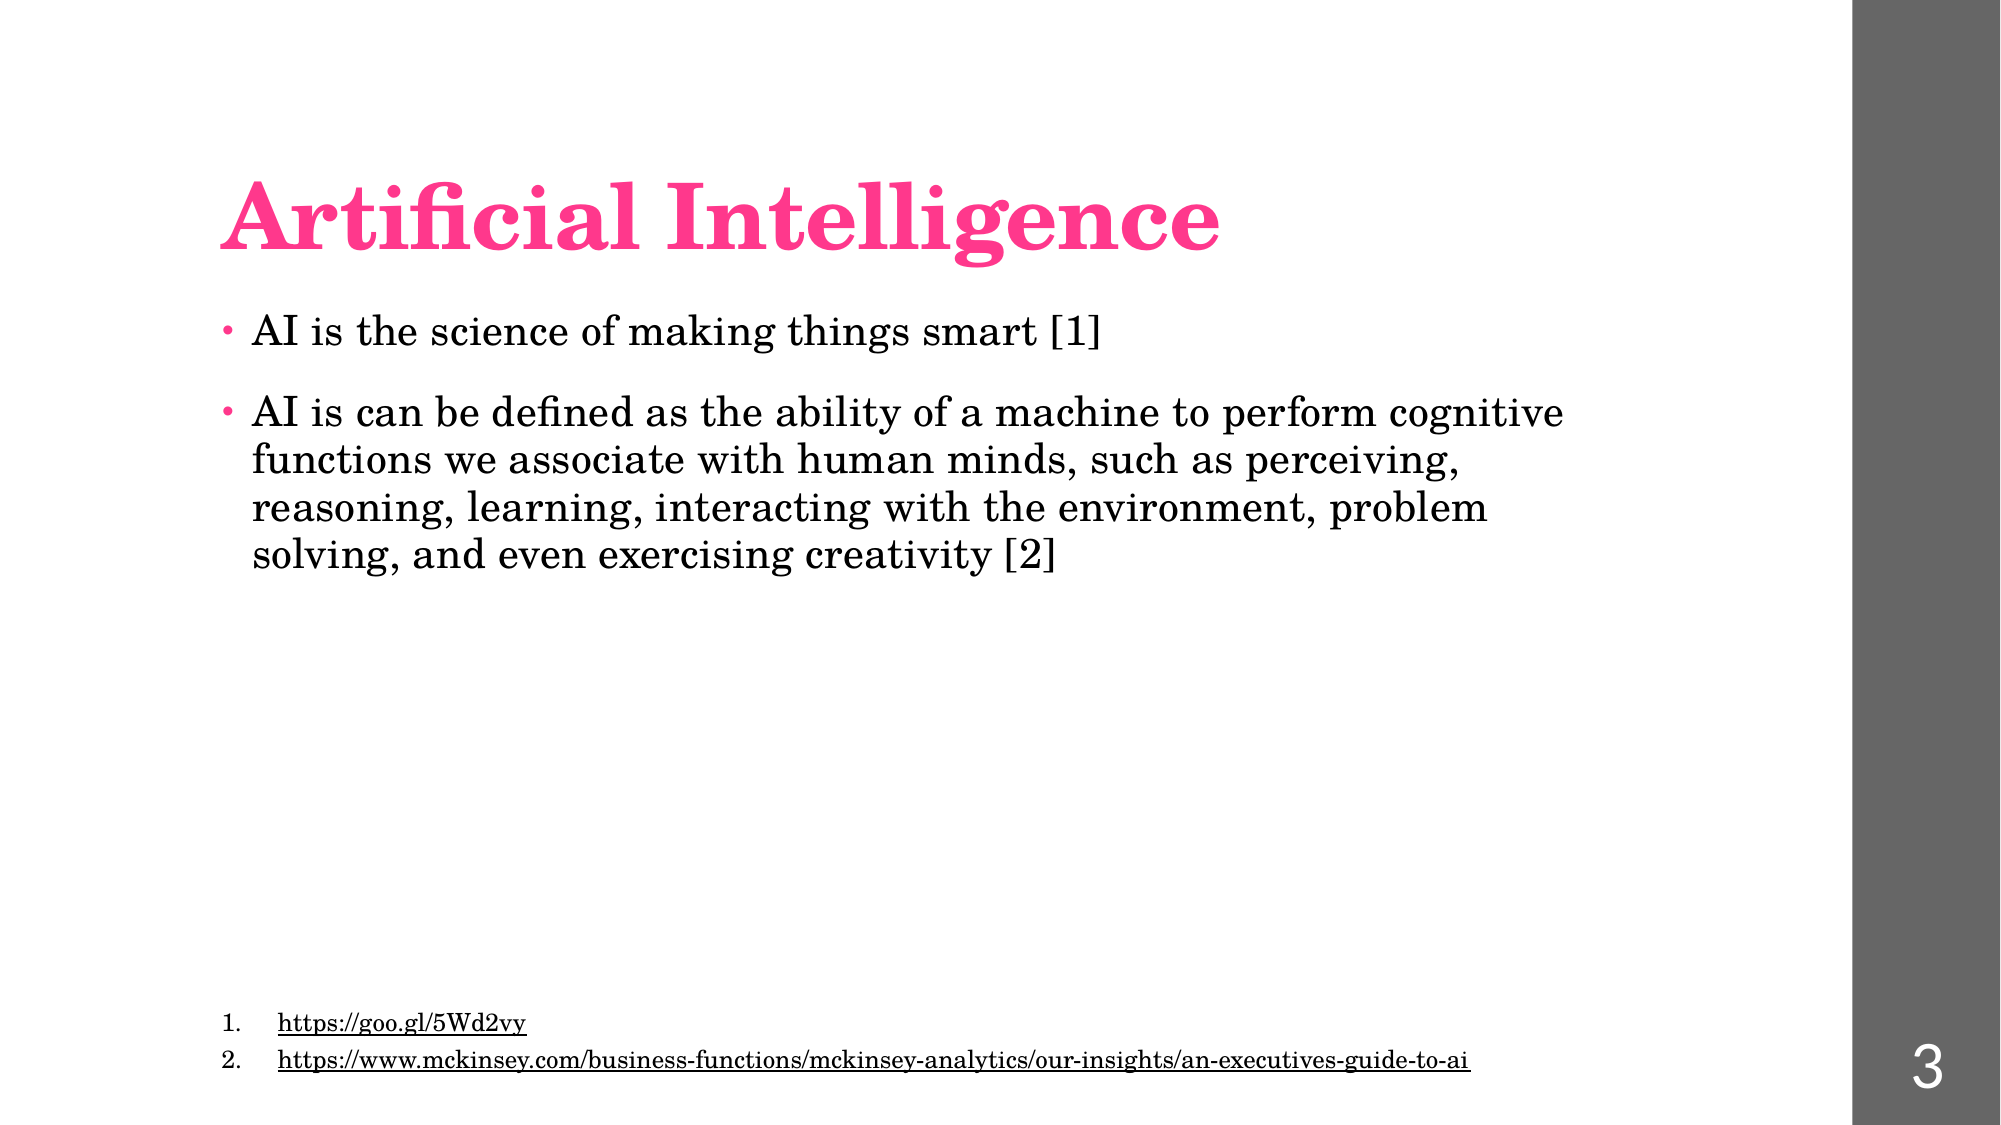

# Artificial Intelligence
AI is the science of making things smart [1]
AI is can be defined as the ability of a machine to perform cognitive functions we associate with human minds, such as perceiving, reasoning, learning, interacting with the environment, problem solving, and even exercising creativity [2]
https://goo.gl/5Wd2vy
https://www.mckinsey.com/business-functions/mckinsey-analytics/our-insights/an-executives-guide-to-ai
3